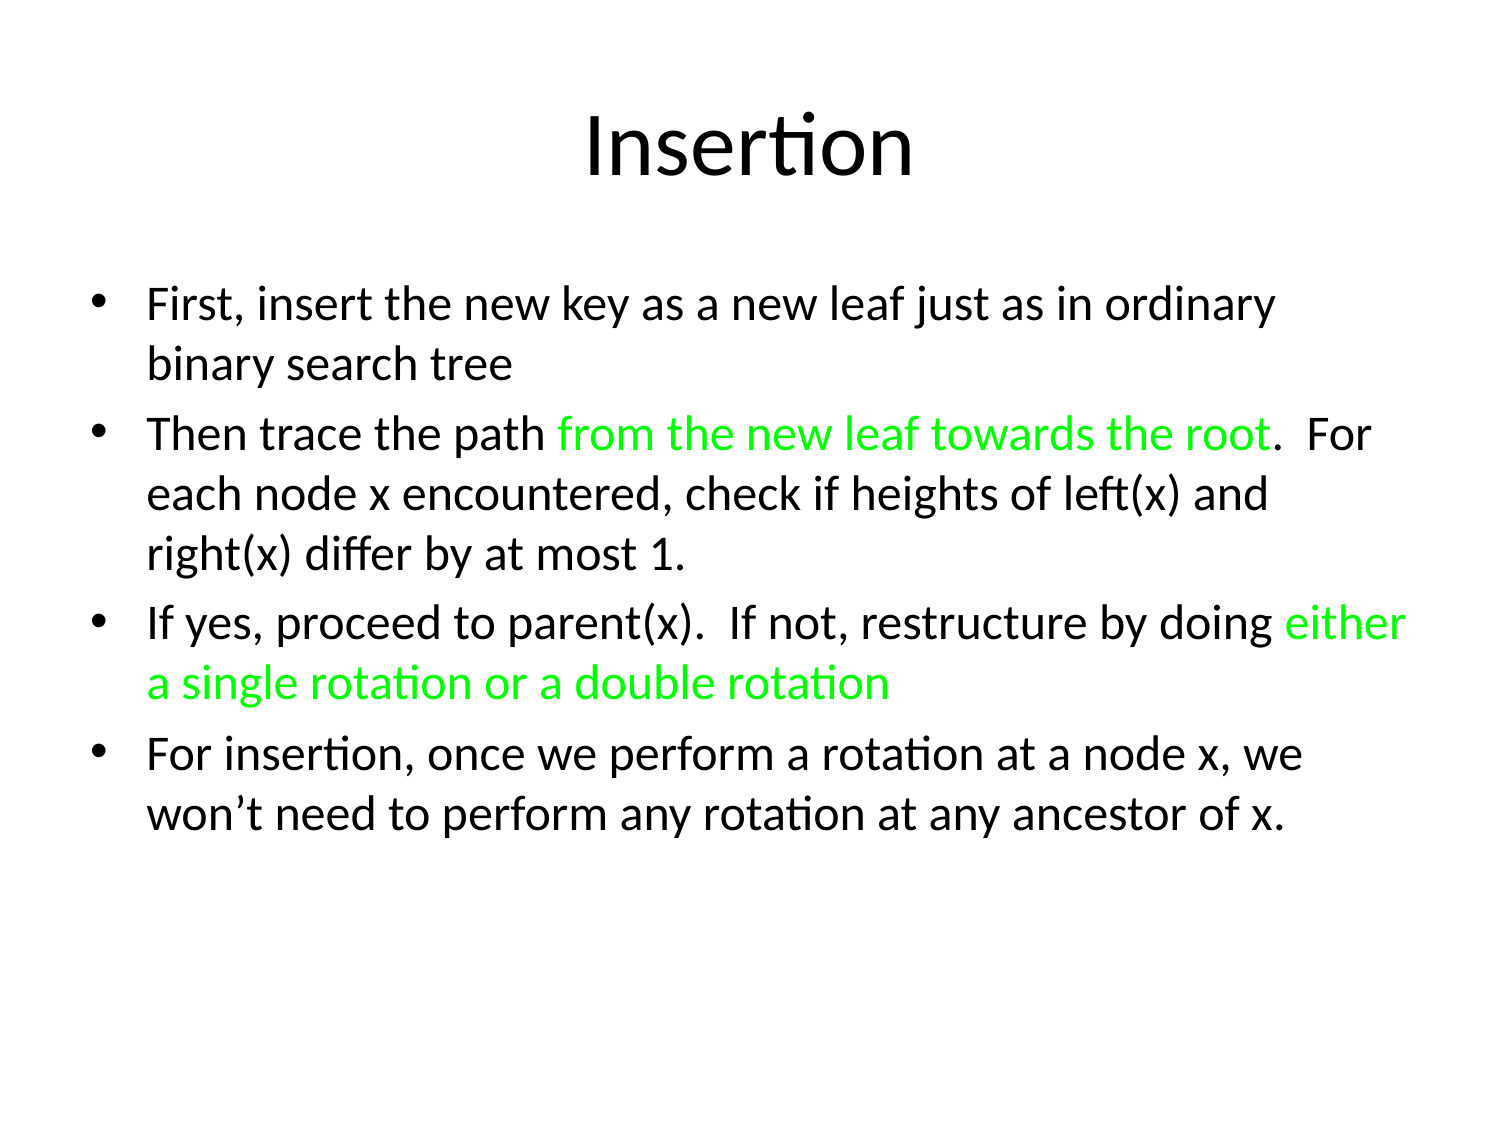

# Insertion
First, insert the new key as a new leaf just as in ordinary binary search tree
Then trace the path from the new leaf towards the root.  For each node x encountered, check if heights of left(x) and right(x) differ by at most 1.
If yes, proceed to parent(x).  If not, restructure by doing either a single rotation or a double rotation
For insertion, once we perform a rotation at a node x, we won’t need to perform any rotation at any ancestor of x.